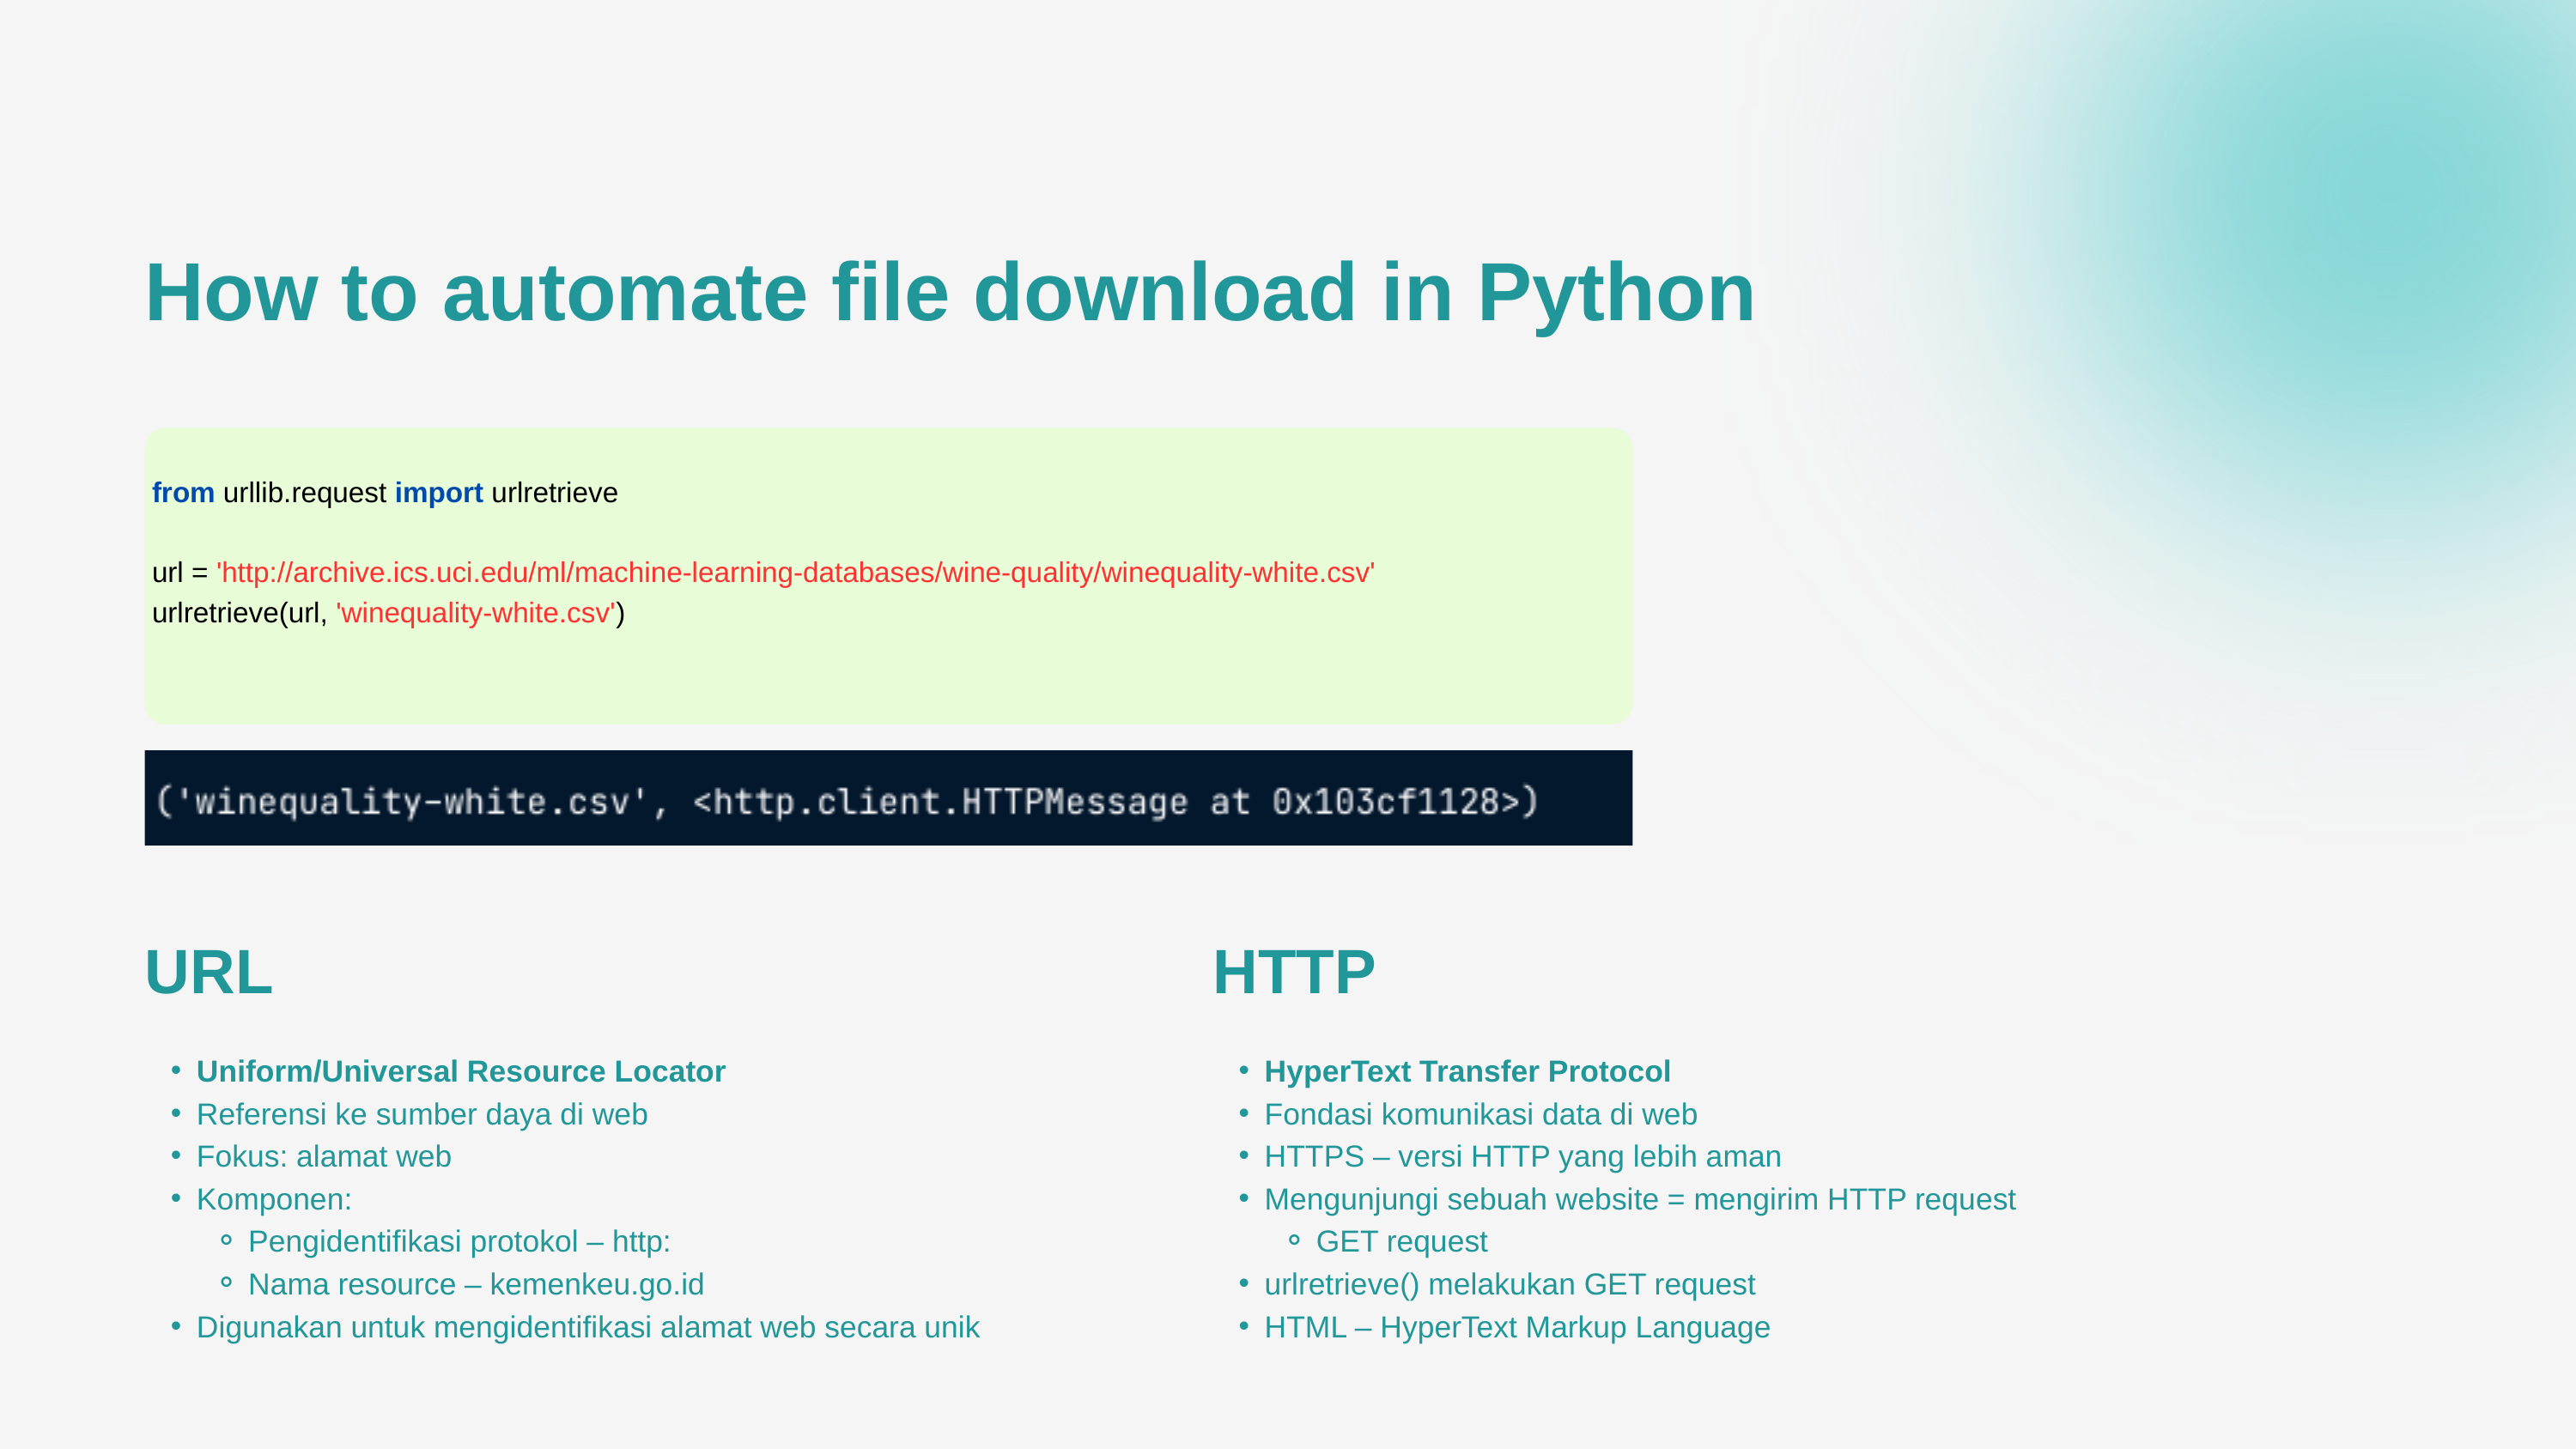

How to automate file download in Python

from urllib.request import urlretrieve

url = 'http://archive.ics.uci.edu/ml/machine-learning-databases/wine-quality/winequality-white.csv'
urlretrieve(url, 'winequality-white.csv')

URL
HTTP
Uniform/Universal Resource Locator
Referensi ke sumber daya di web
Fokus: alamat web
Komponen:
Pengidentifikasi protokol – http:
Nama resource – kemenkeu.go.id
Digunakan untuk mengidentifikasi alamat web secara unik

HyperText Transfer Protocol
Fondasi komunikasi data di web
HTTPS – versi HTTP yang lebih aman
Mengunjungi sebuah website = mengirim HTTP request
GET request
urlretrieve() melakukan GET request
HTML – HyperText Markup Language